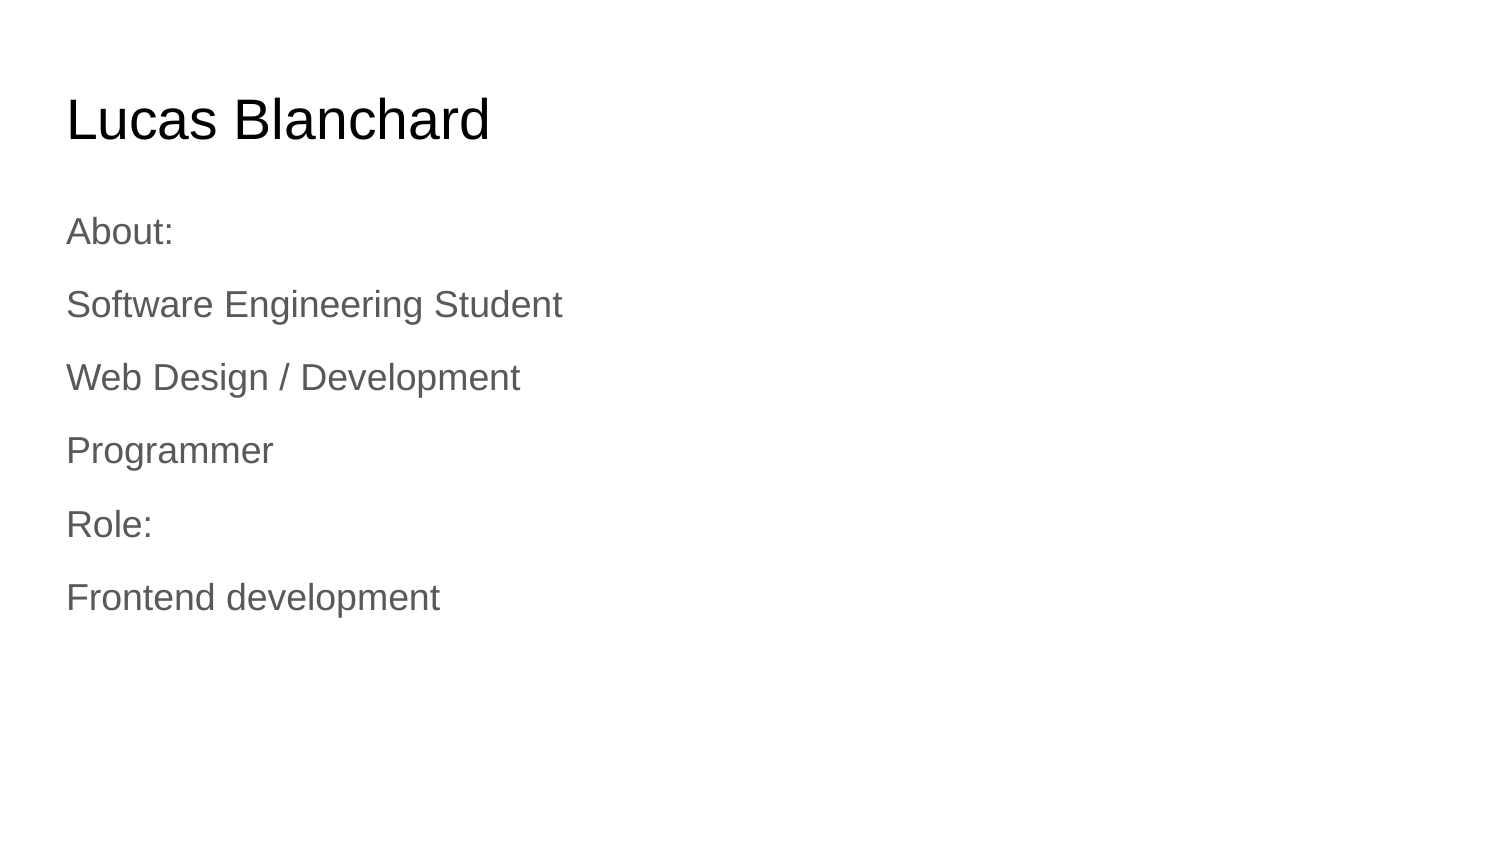

# Lucas Blanchard
About:
Software Engineering Student
Web Design / Development
Programmer
Role:
Frontend development